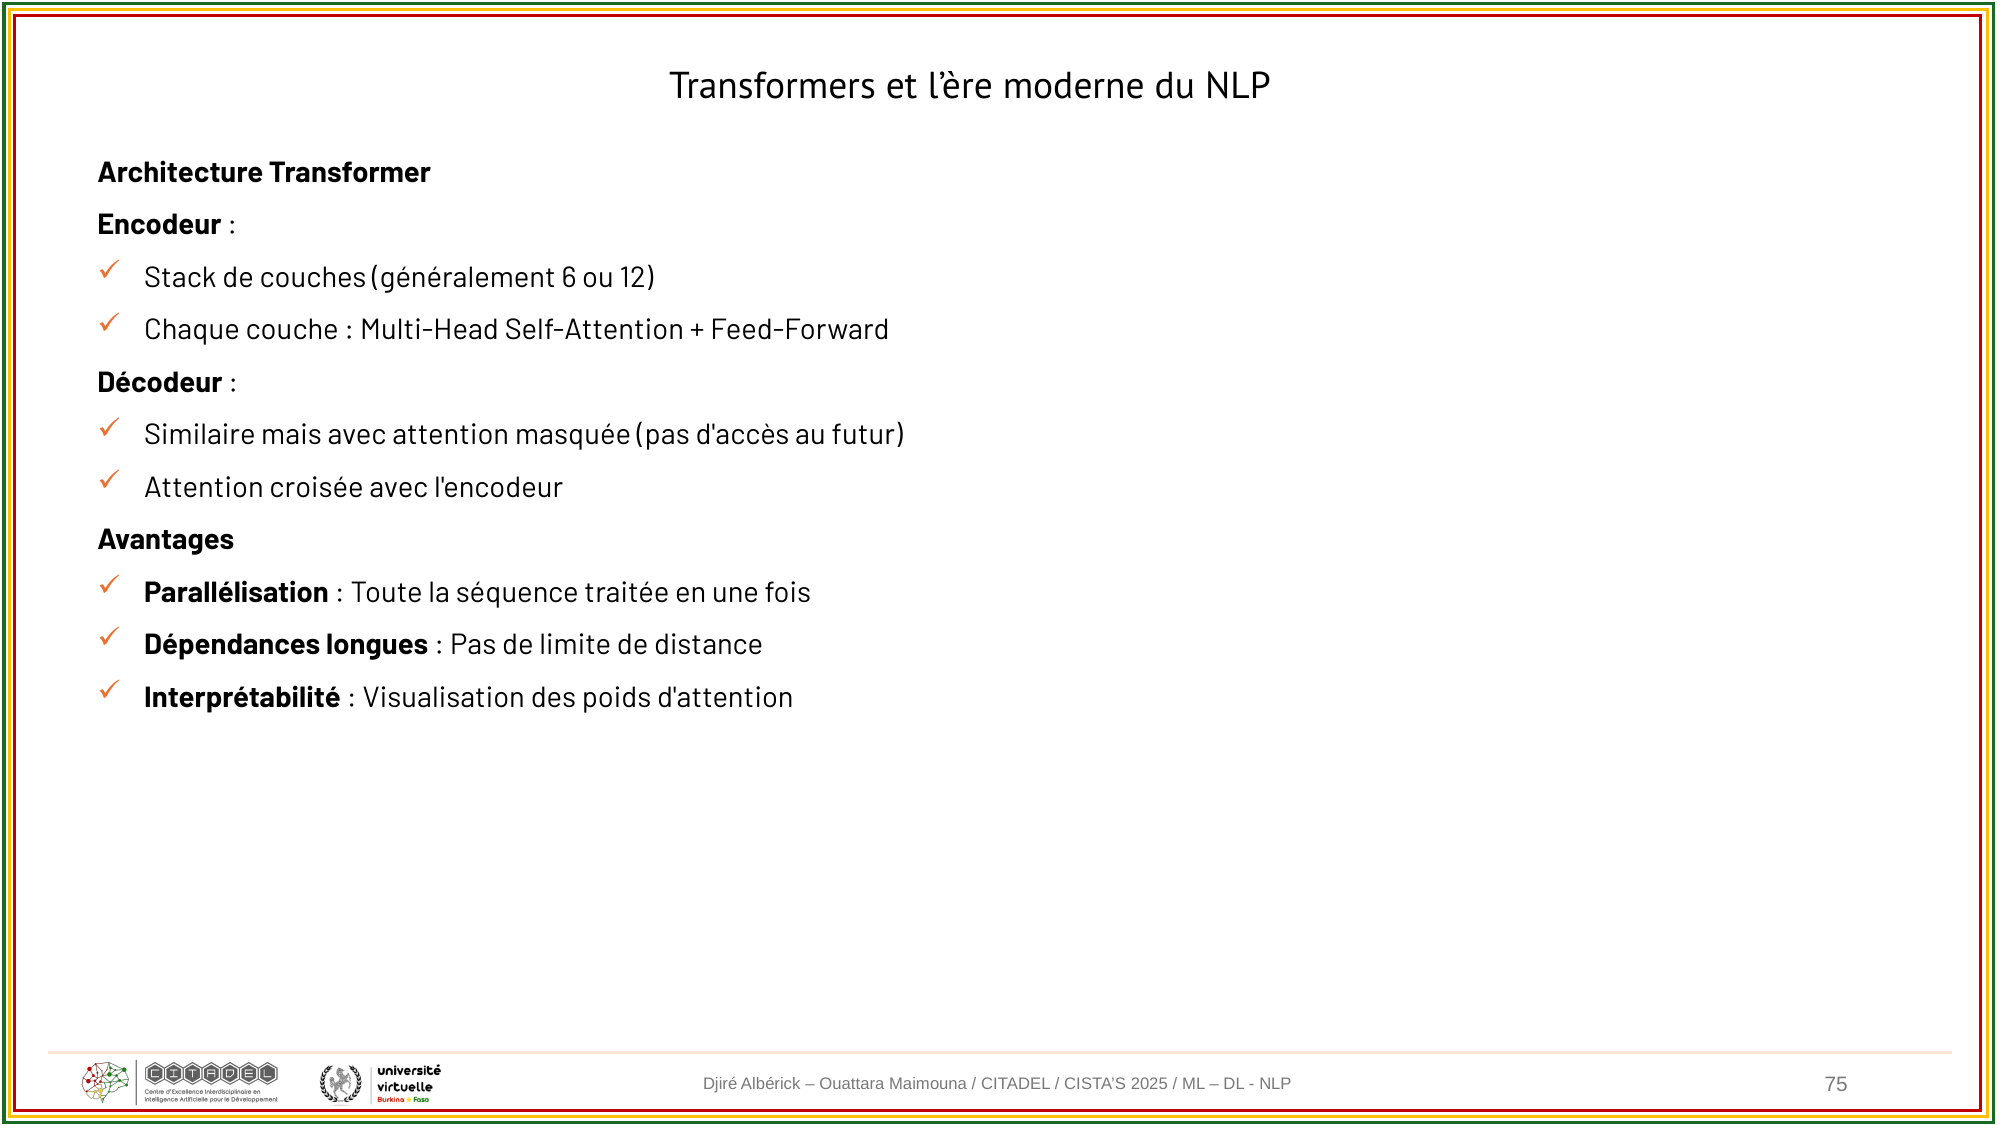

Transformers et l’ère moderne du NLP
Architecture Transformer
Encodeur :
Stack de couches (généralement 6 ou 12)
Chaque couche : Multi-Head Self-Attention + Feed-Forward
Décodeur :
Similaire mais avec attention masquée (pas d'accès au futur)
Attention croisée avec l'encodeur
Avantages
Parallélisation : Toute la séquence traitée en une fois
Dépendances longues : Pas de limite de distance
Interprétabilité : Visualisation des poids d'attention

75